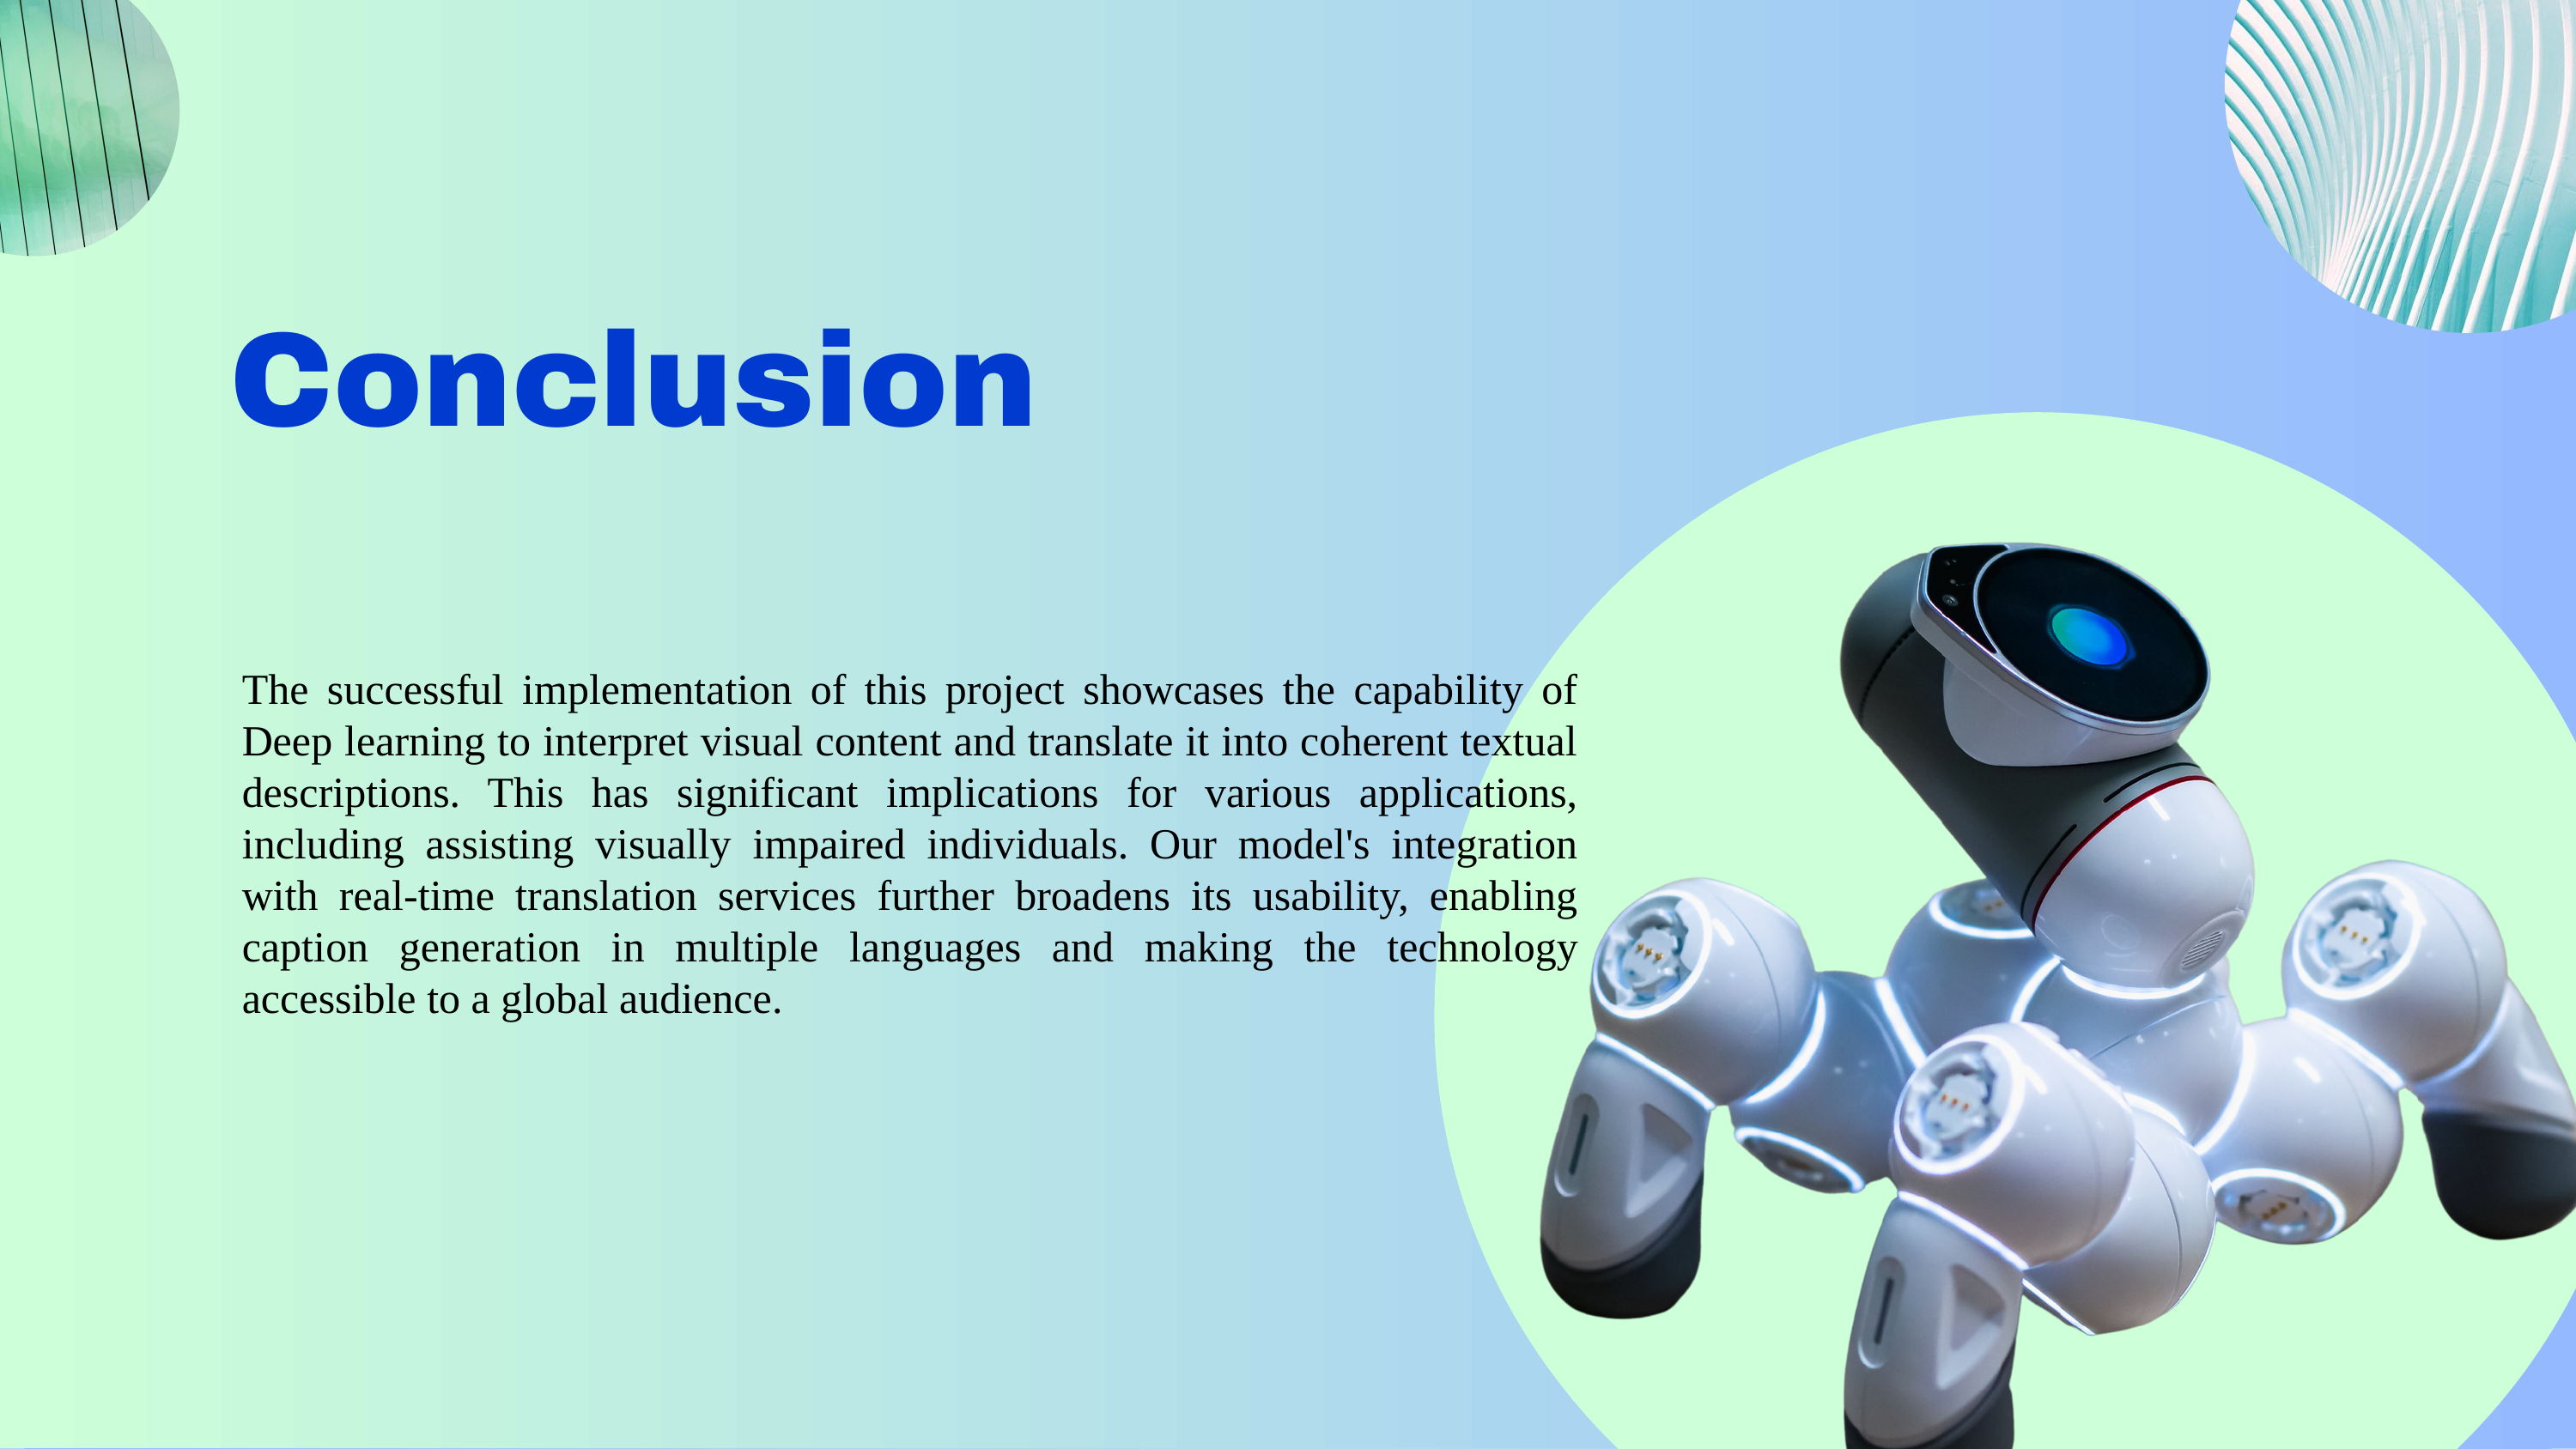

Conclusion

The successful implementation of this project showcases the capability of Deep learning to interpret visual content and translate it into coherent textual descriptions. This has significant implications for various applications, including assisting visually impaired individuals. Our model's integration with real-time translation services further broadens its usability, enabling caption generation in multiple languages and making the technology accessible to a global audience.